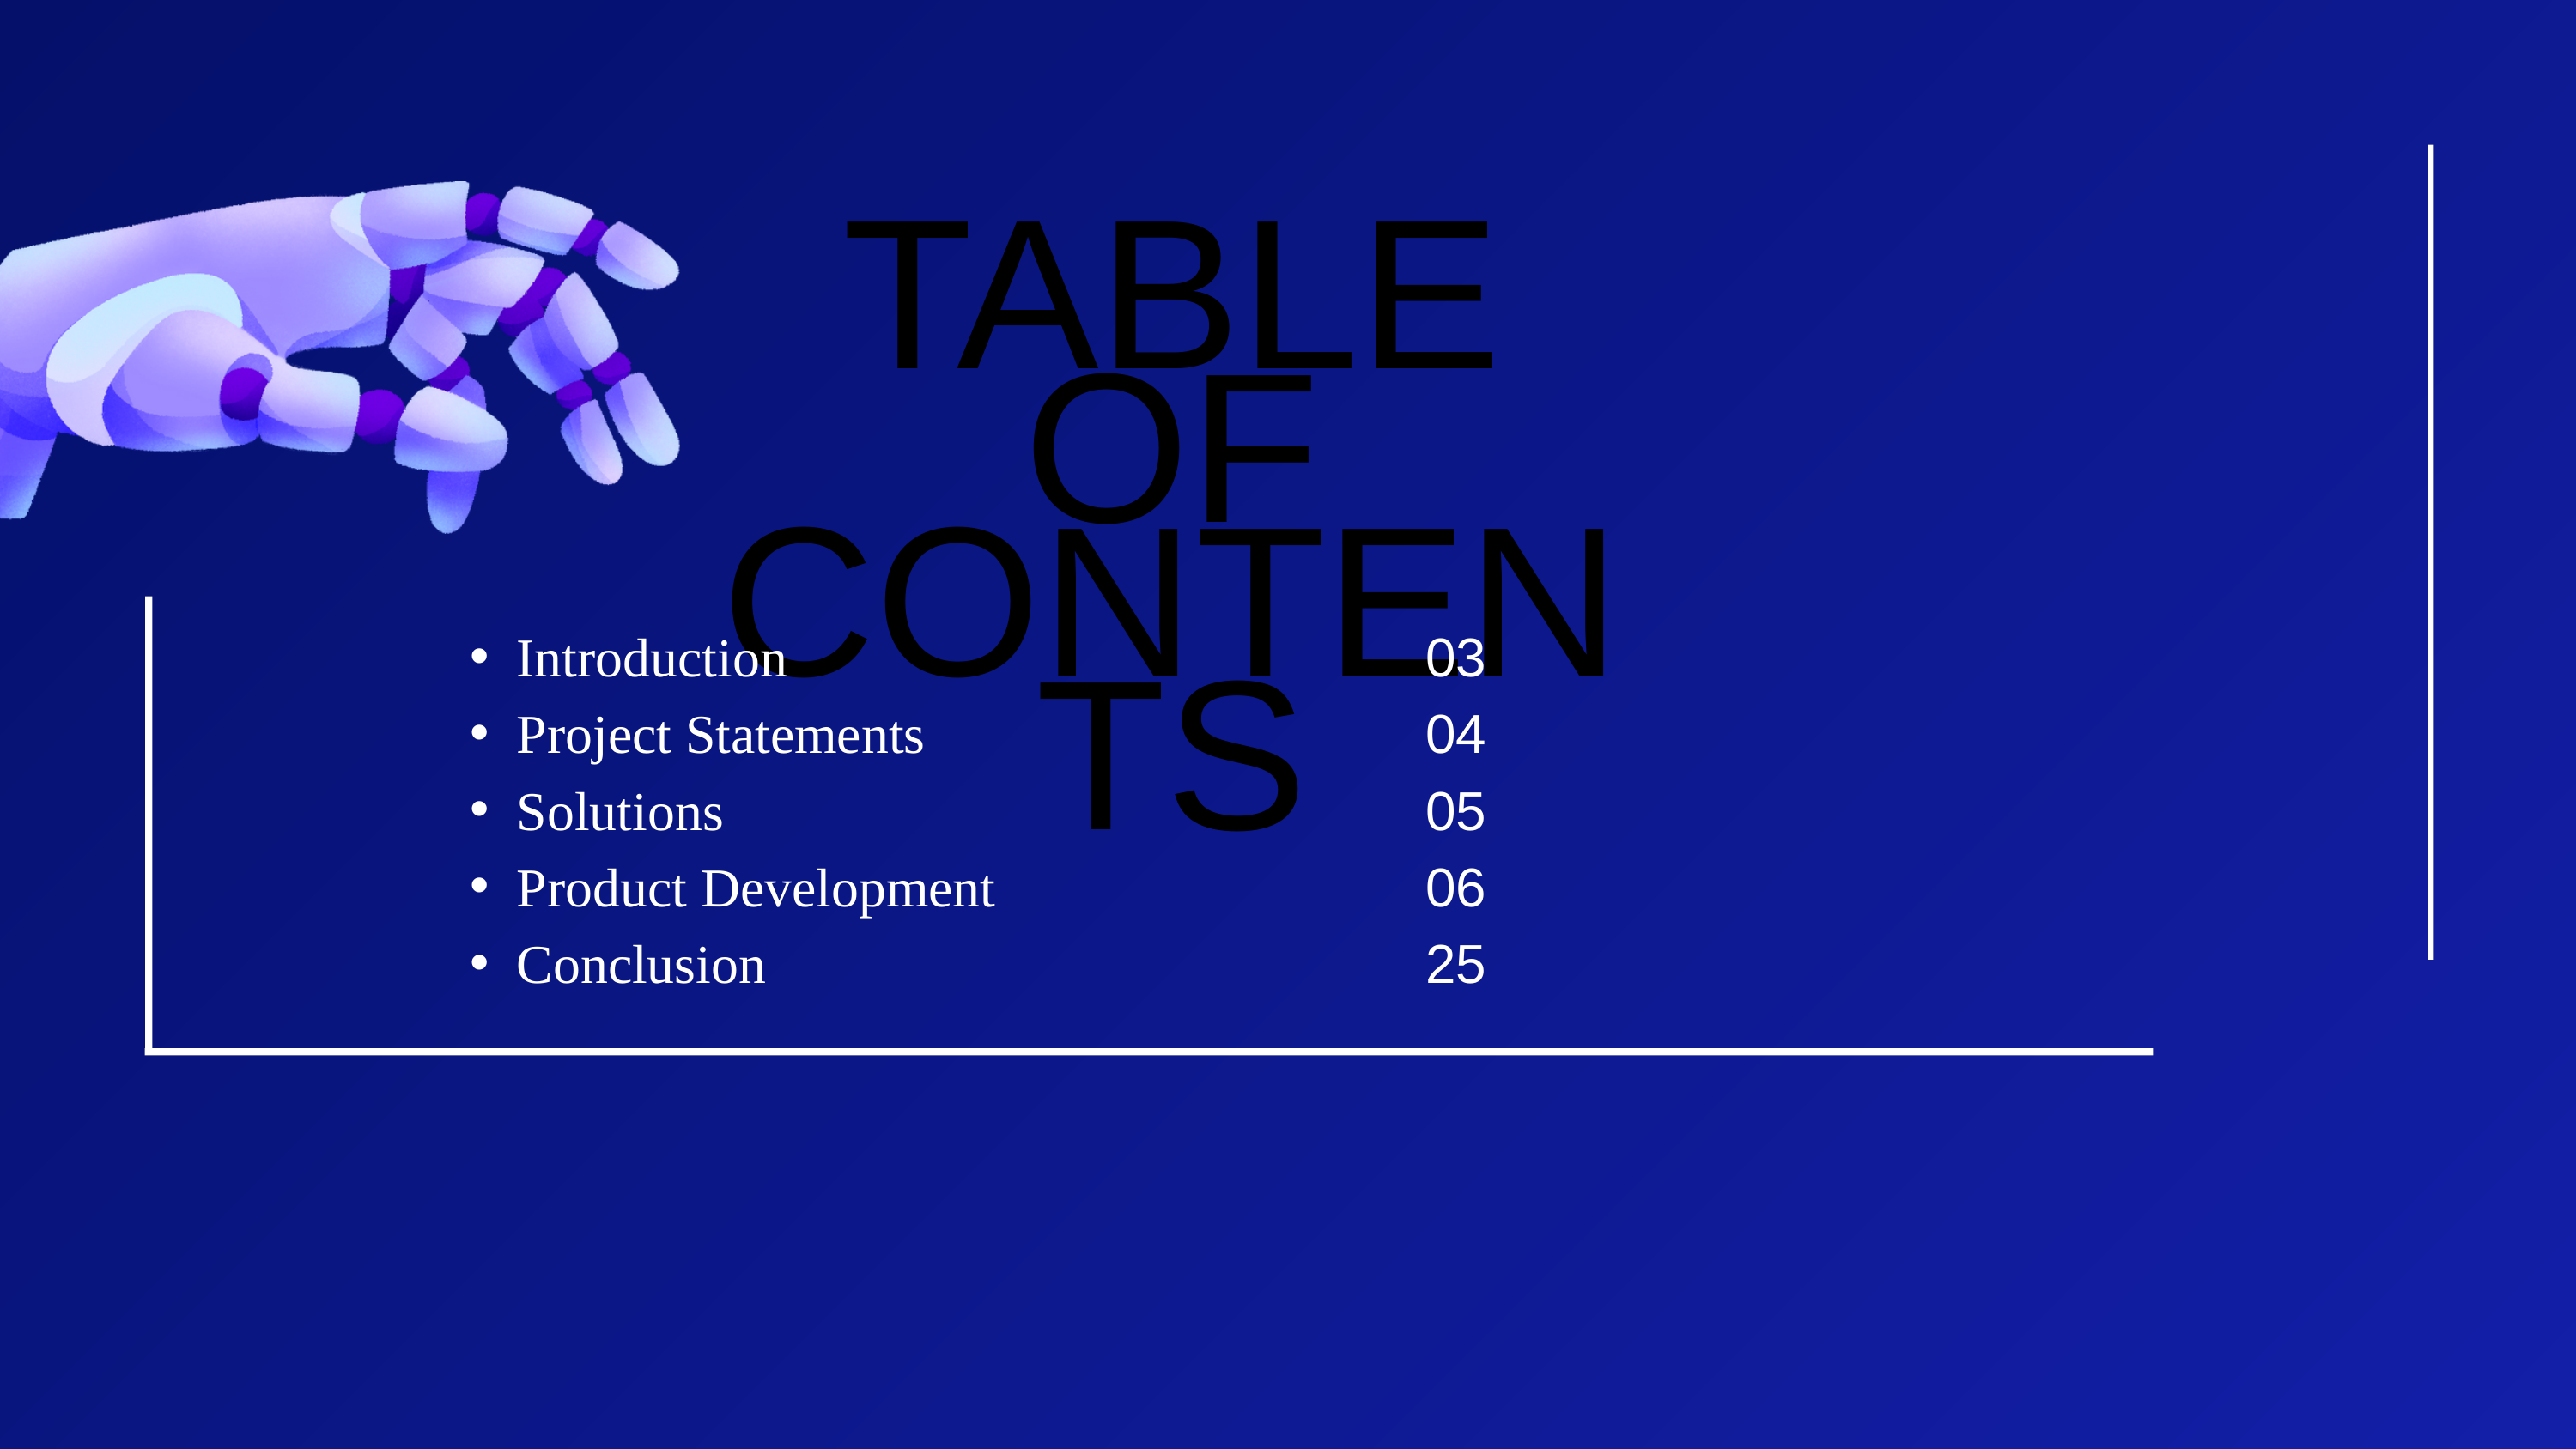

TABLE OF CONTENTS

Introduction
Project Statements
Solutions
Product Development
Conclusion
03
04
05
06
25